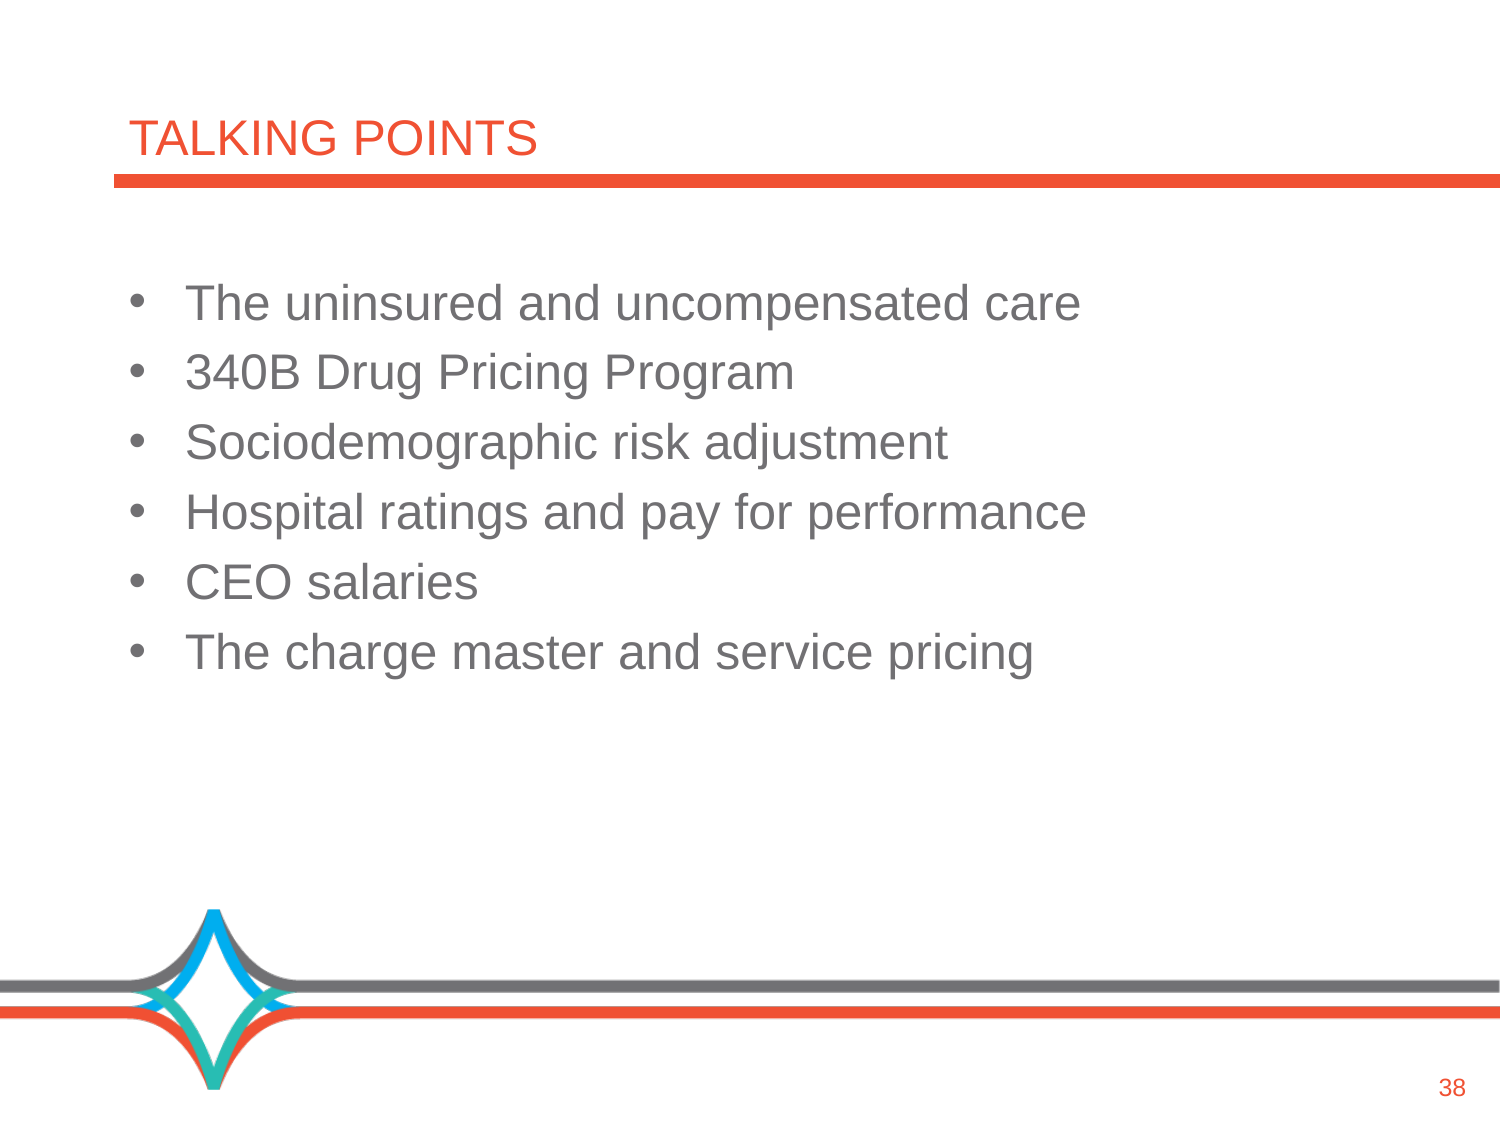

# Talking points
The uninsured and uncompensated care
340B Drug Pricing Program
Sociodemographic risk adjustment
Hospital ratings and pay for performance
CEO salaries
The charge master and service pricing